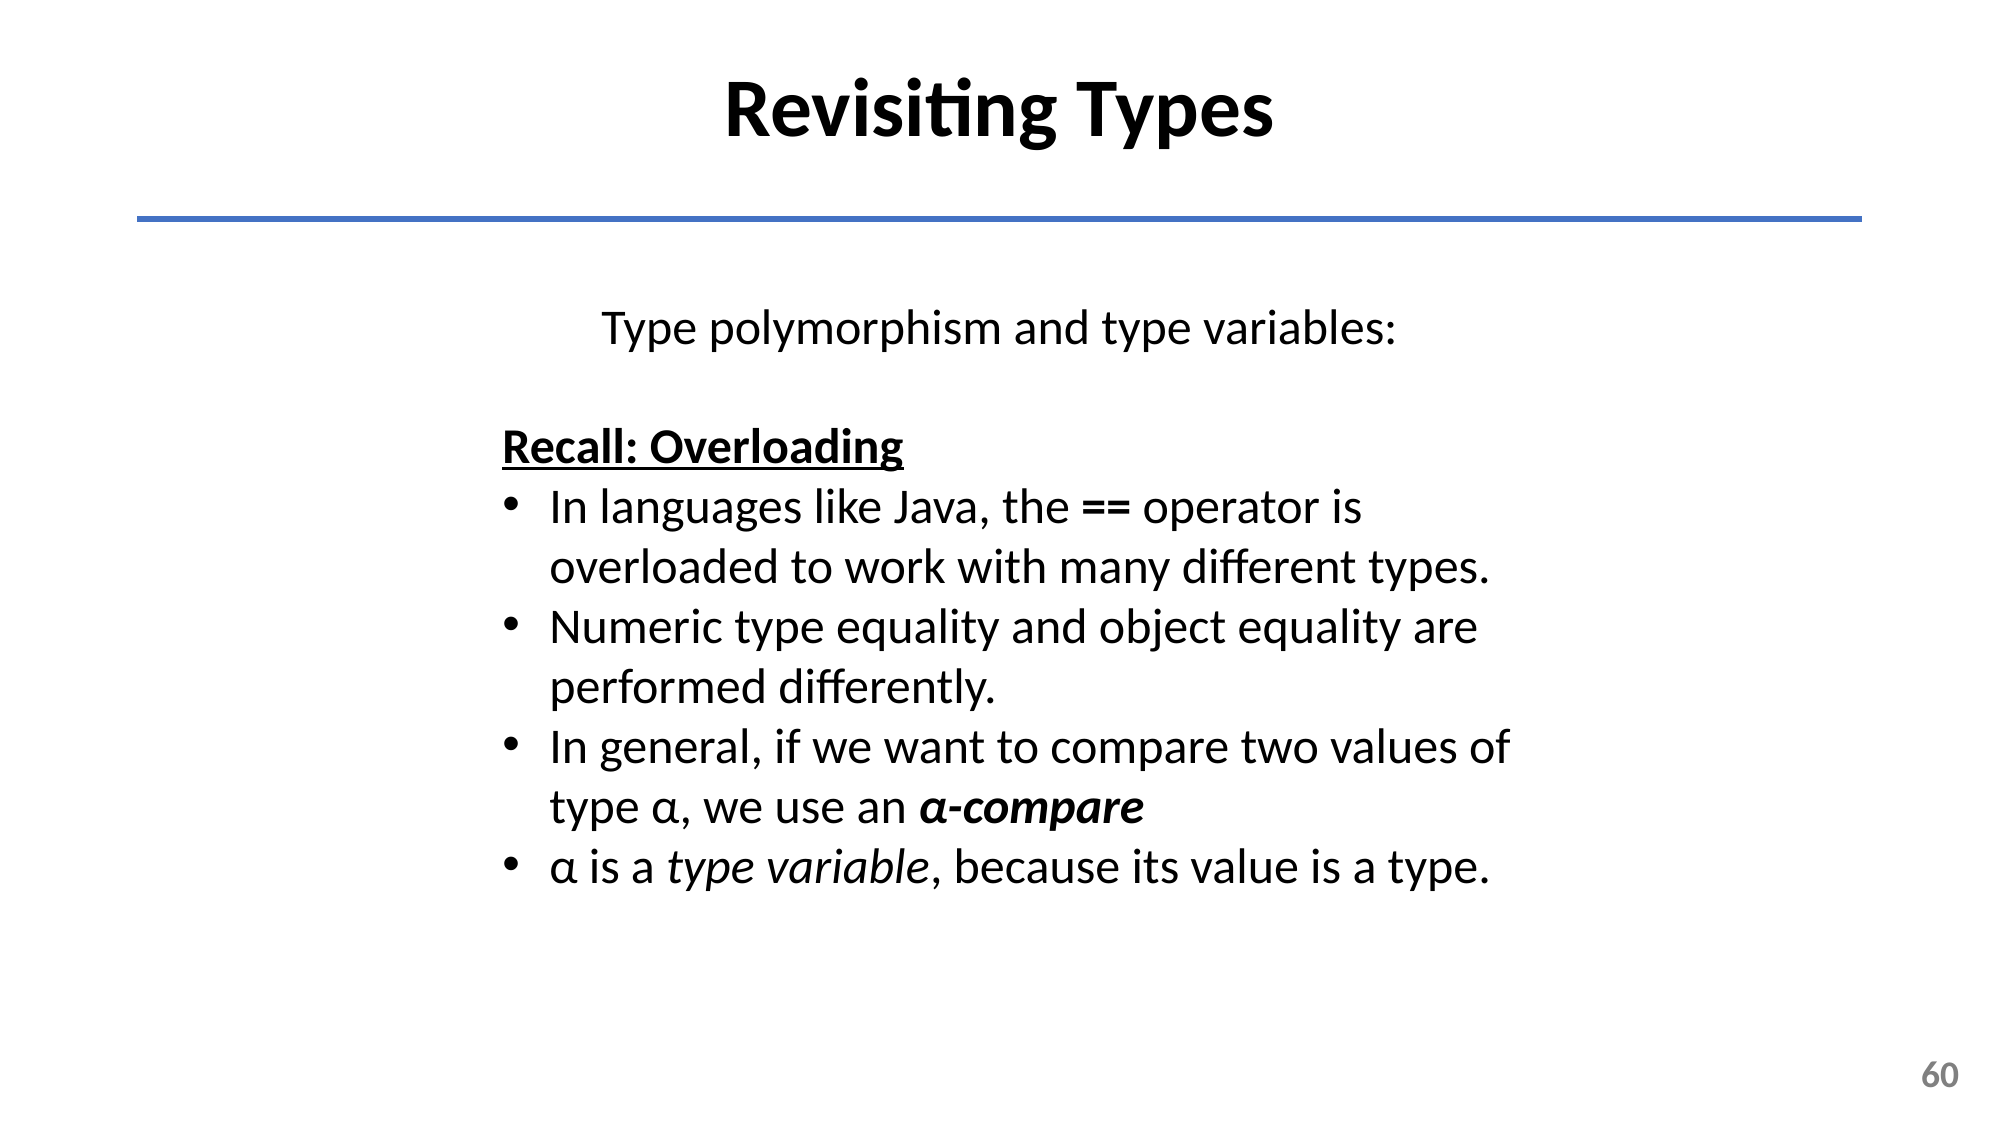

Revisiting Types
Type polymorphism and type variables:
Recall: Overloading
In languages like Java, the == operator is overloaded to work with many different types.
Numeric type equality and object equality are performed differently.
In general, if we want to compare two values of type α, we use an α-compare
α is a type variable, because its value is a type.
60